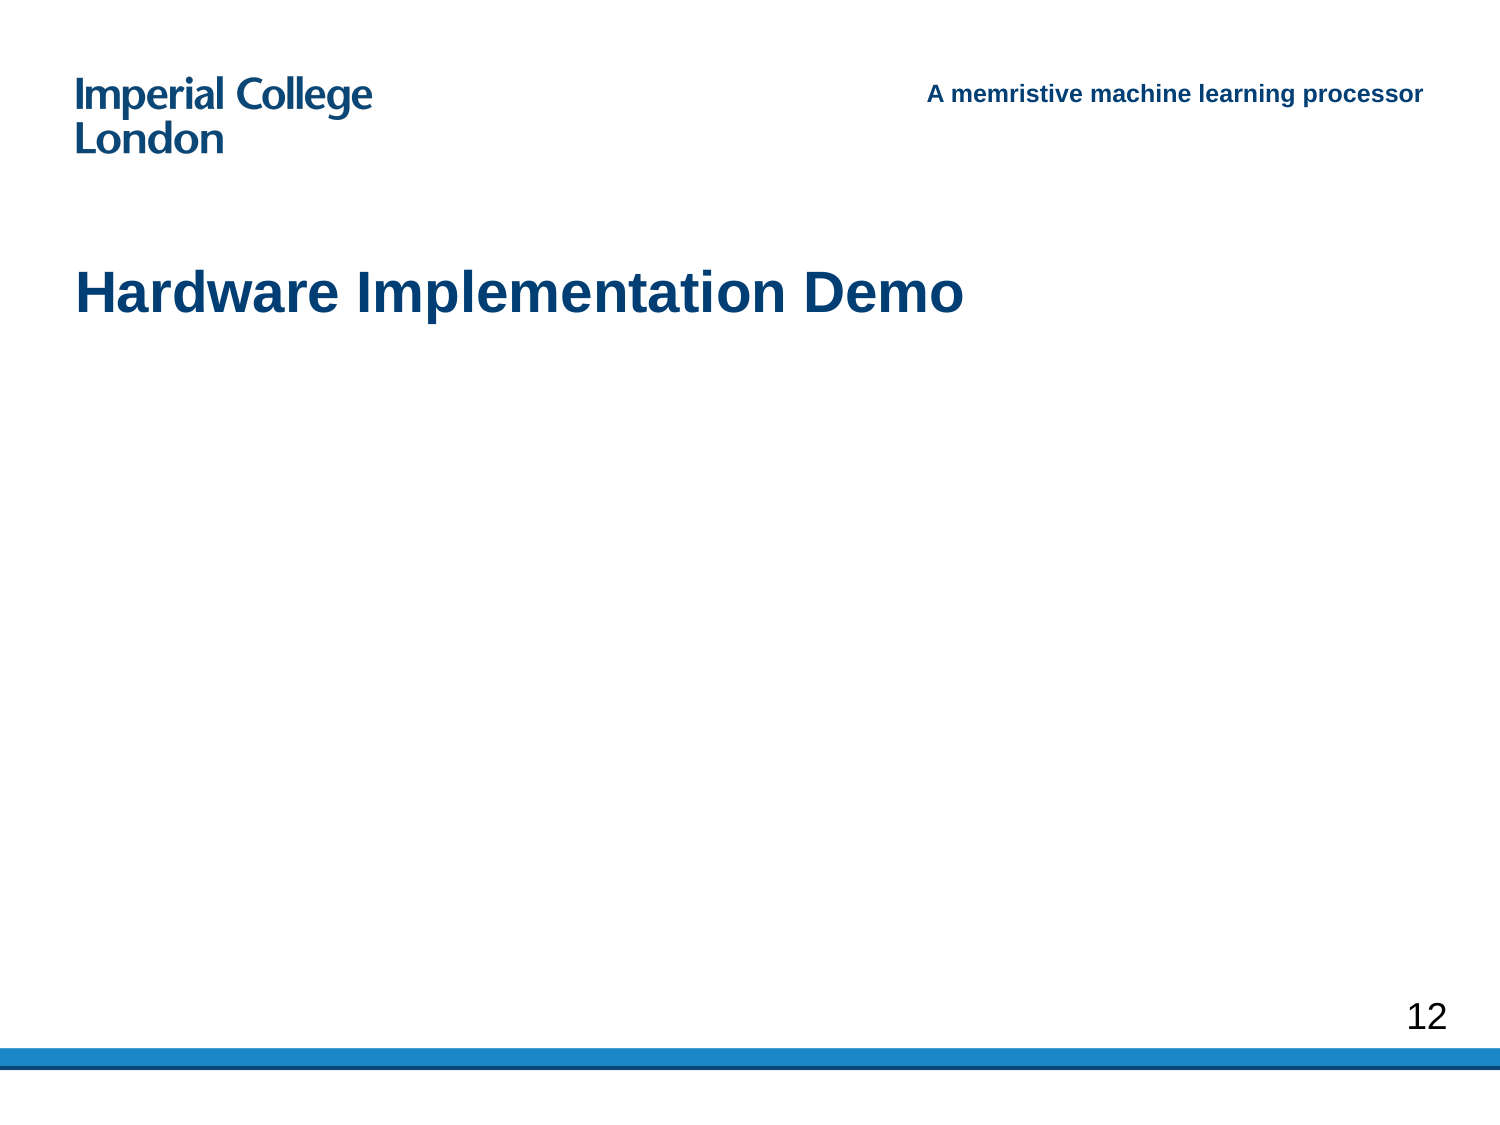

A memristive machine learning processor

# Hardware Implementation Demo
12